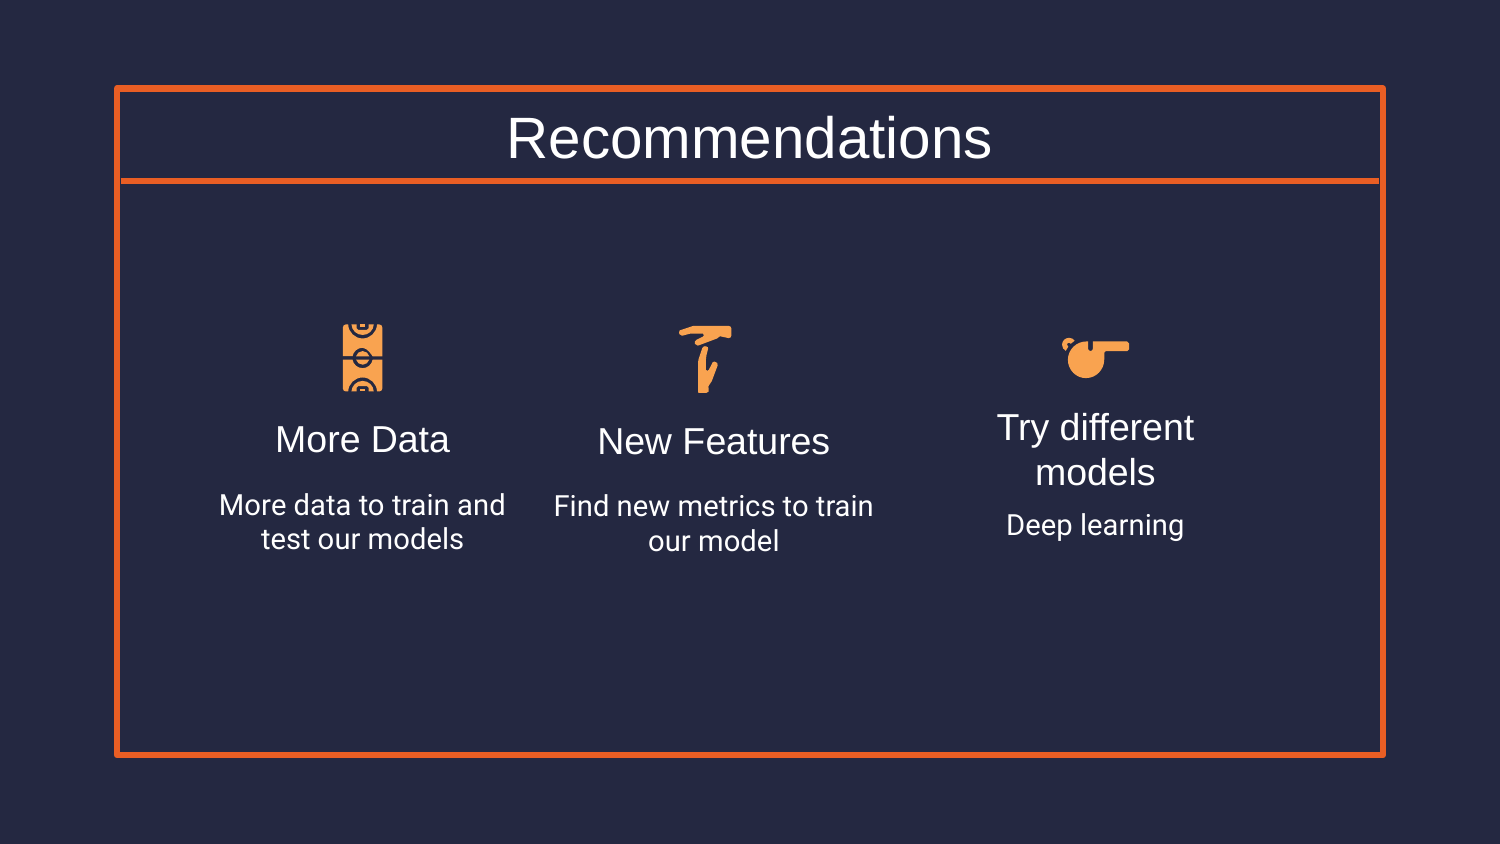

# Recommendations

More Data
New Features
Try different models
More data to train and test our models
Find new metrics to train our model
Deep learning